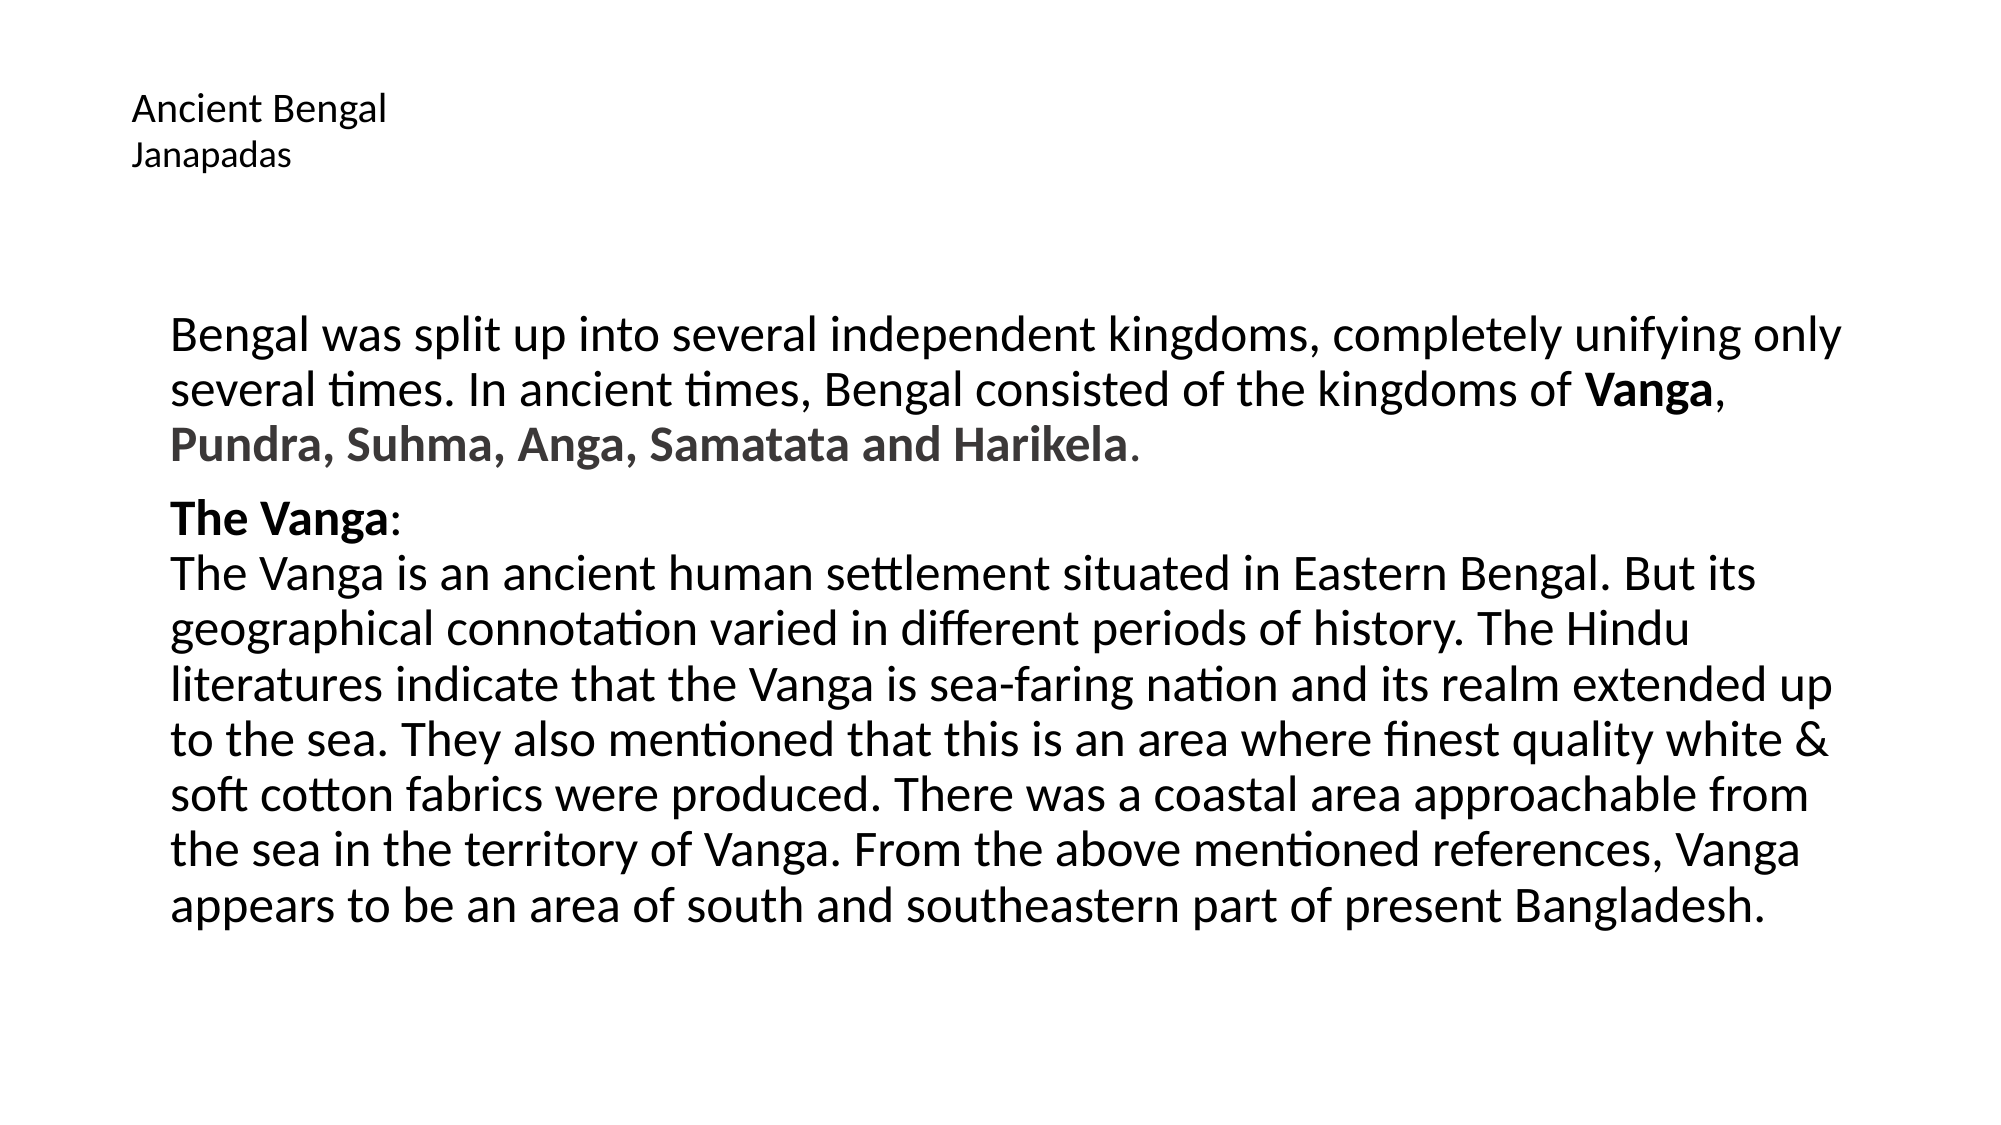

# Ancient Bengal Janapadas
Bengal was split up into several independent kingdoms, completely unifying only several times. In ancient times, Bengal consisted of the kingdoms of Vanga, Pundra, Suhma, Anga, Samatata and Harikela.
The Vanga:
The Vanga is an ancient human settlement situated in Eastern Bengal. But its geographical connotation varied in different periods of history. The Hindu literatures indicate that the Vanga is sea-faring nation and its realm extended up to the sea. They also mentioned that this is an area where finest quality white & soft cotton fabrics were produced. There was a coastal area approachable from the sea in the territory of Vanga. From the above mentioned references, Vanga appears to be an area of south and southeastern part of present Bangladesh.